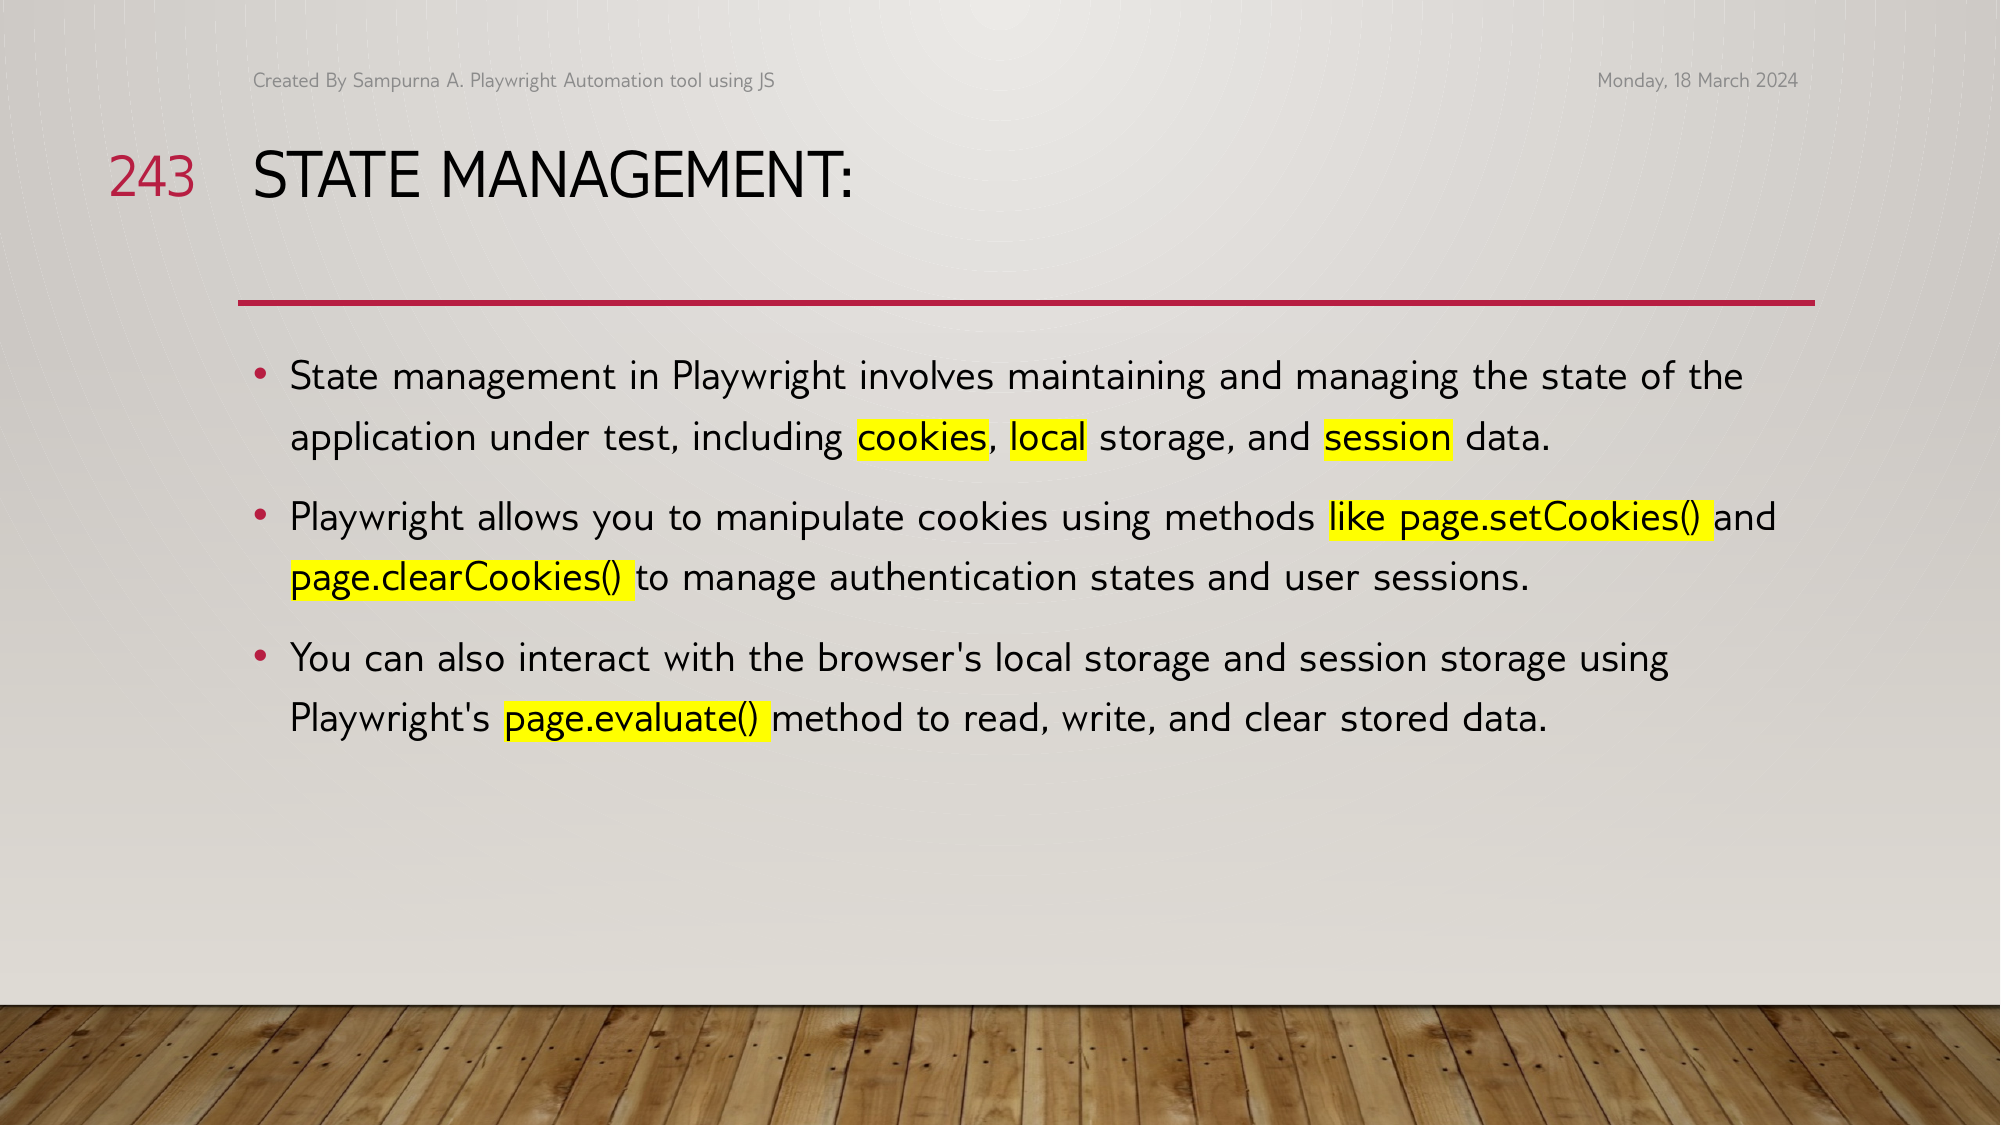

Created By Sampurna A. Playwright Automation tool using JS
Monday, 18 March 2024
243
# State Management:
State management in Playwright involves maintaining and managing the state of the application under test, including cookies, local storage, and session data.
Playwright allows you to manipulate cookies using methods like page.setCookies() and page.clearCookies() to manage authentication states and user sessions.
You can also interact with the browser's local storage and session storage using Playwright's page.evaluate() method to read, write, and clear stored data.